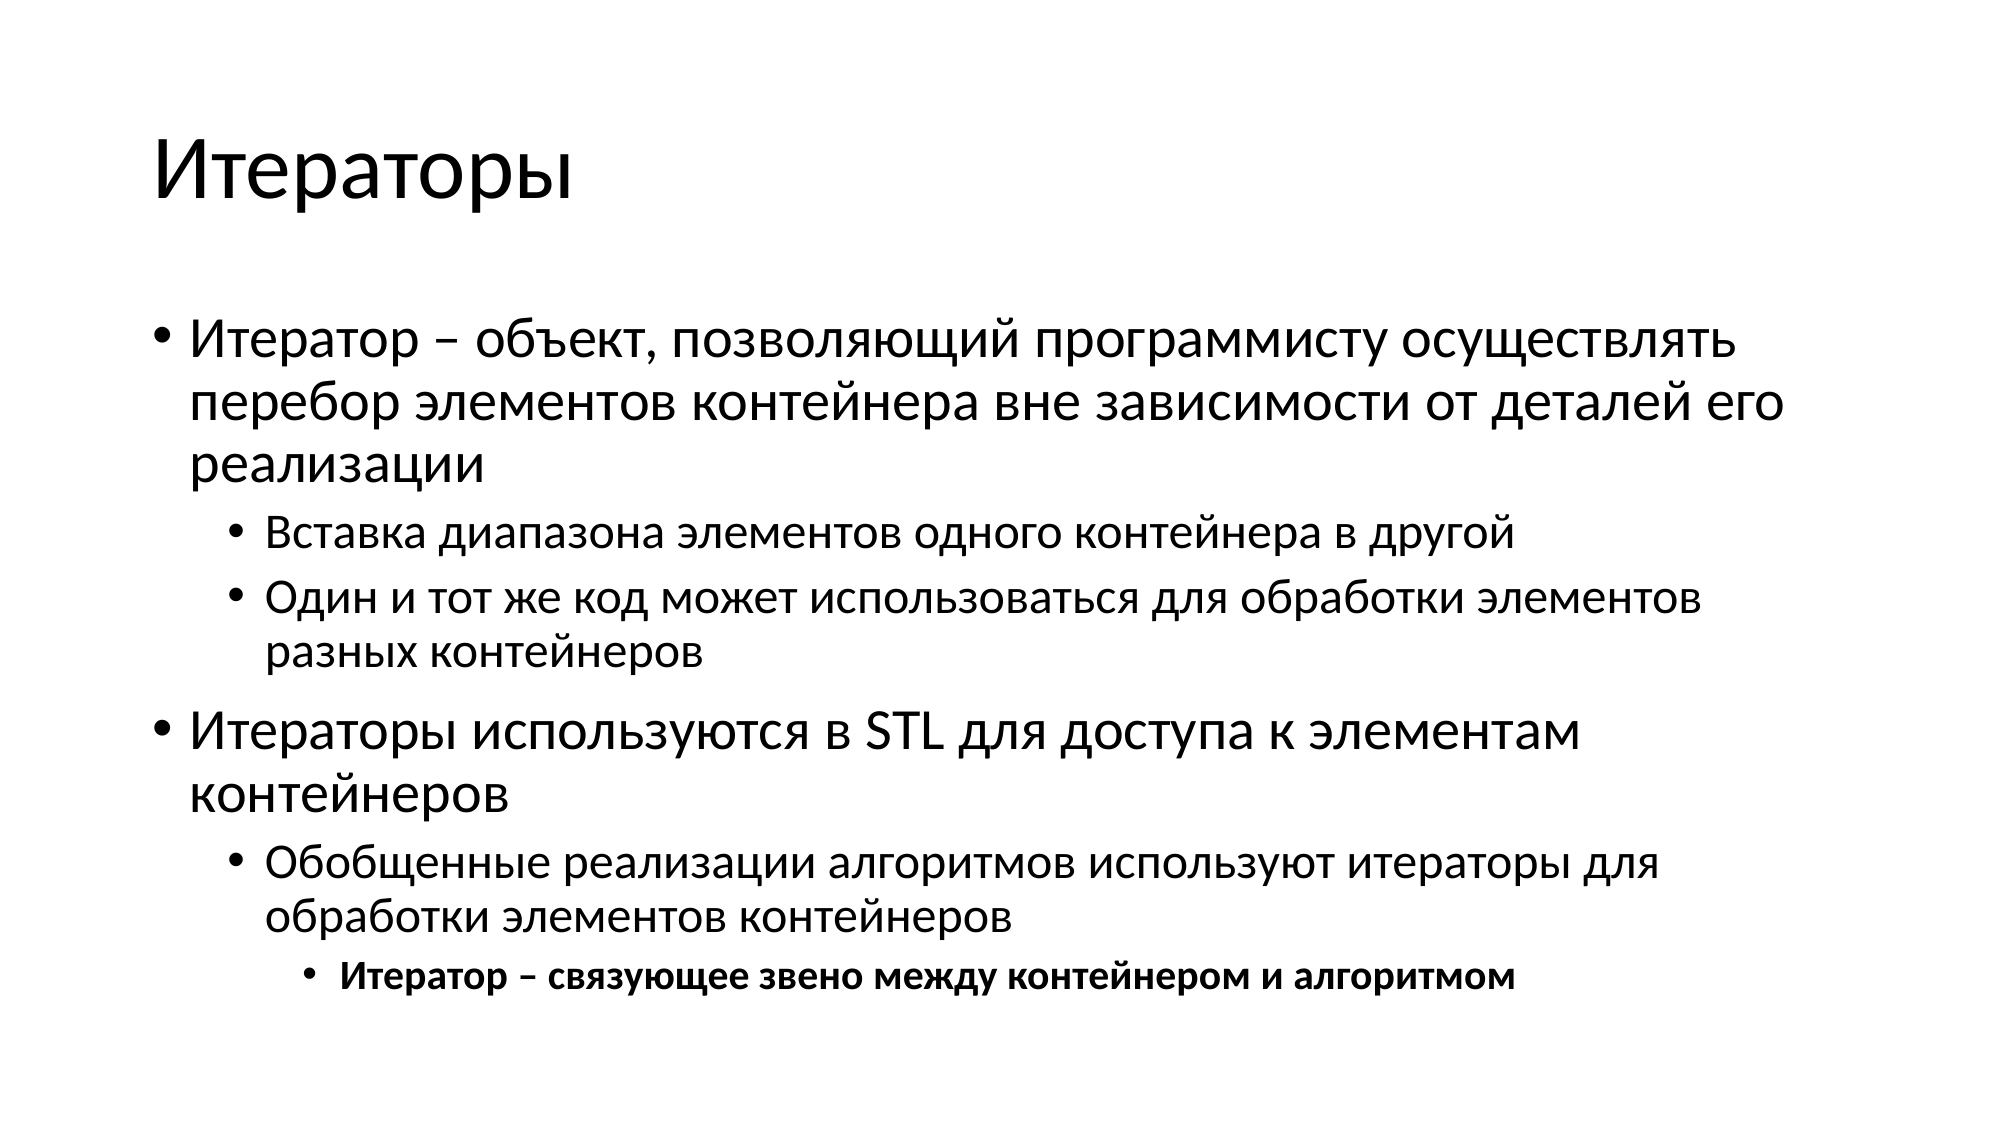

# Итераторы
Итератор – объект, позволяющий программисту осуществлять перебор элементов контейнера вне зависимости от деталей его реализации
Вставка диапазона элементов одного контейнера в другой
Один и тот же код может использоваться для обработки элементов разных контейнеров
Итераторы используются в STL для доступа к элементам контейнеров
Обобщенные реализации алгоритмов используют итераторы для обработки элементов контейнеров
Итератор – связующее звено между контейнером и алгоритмом